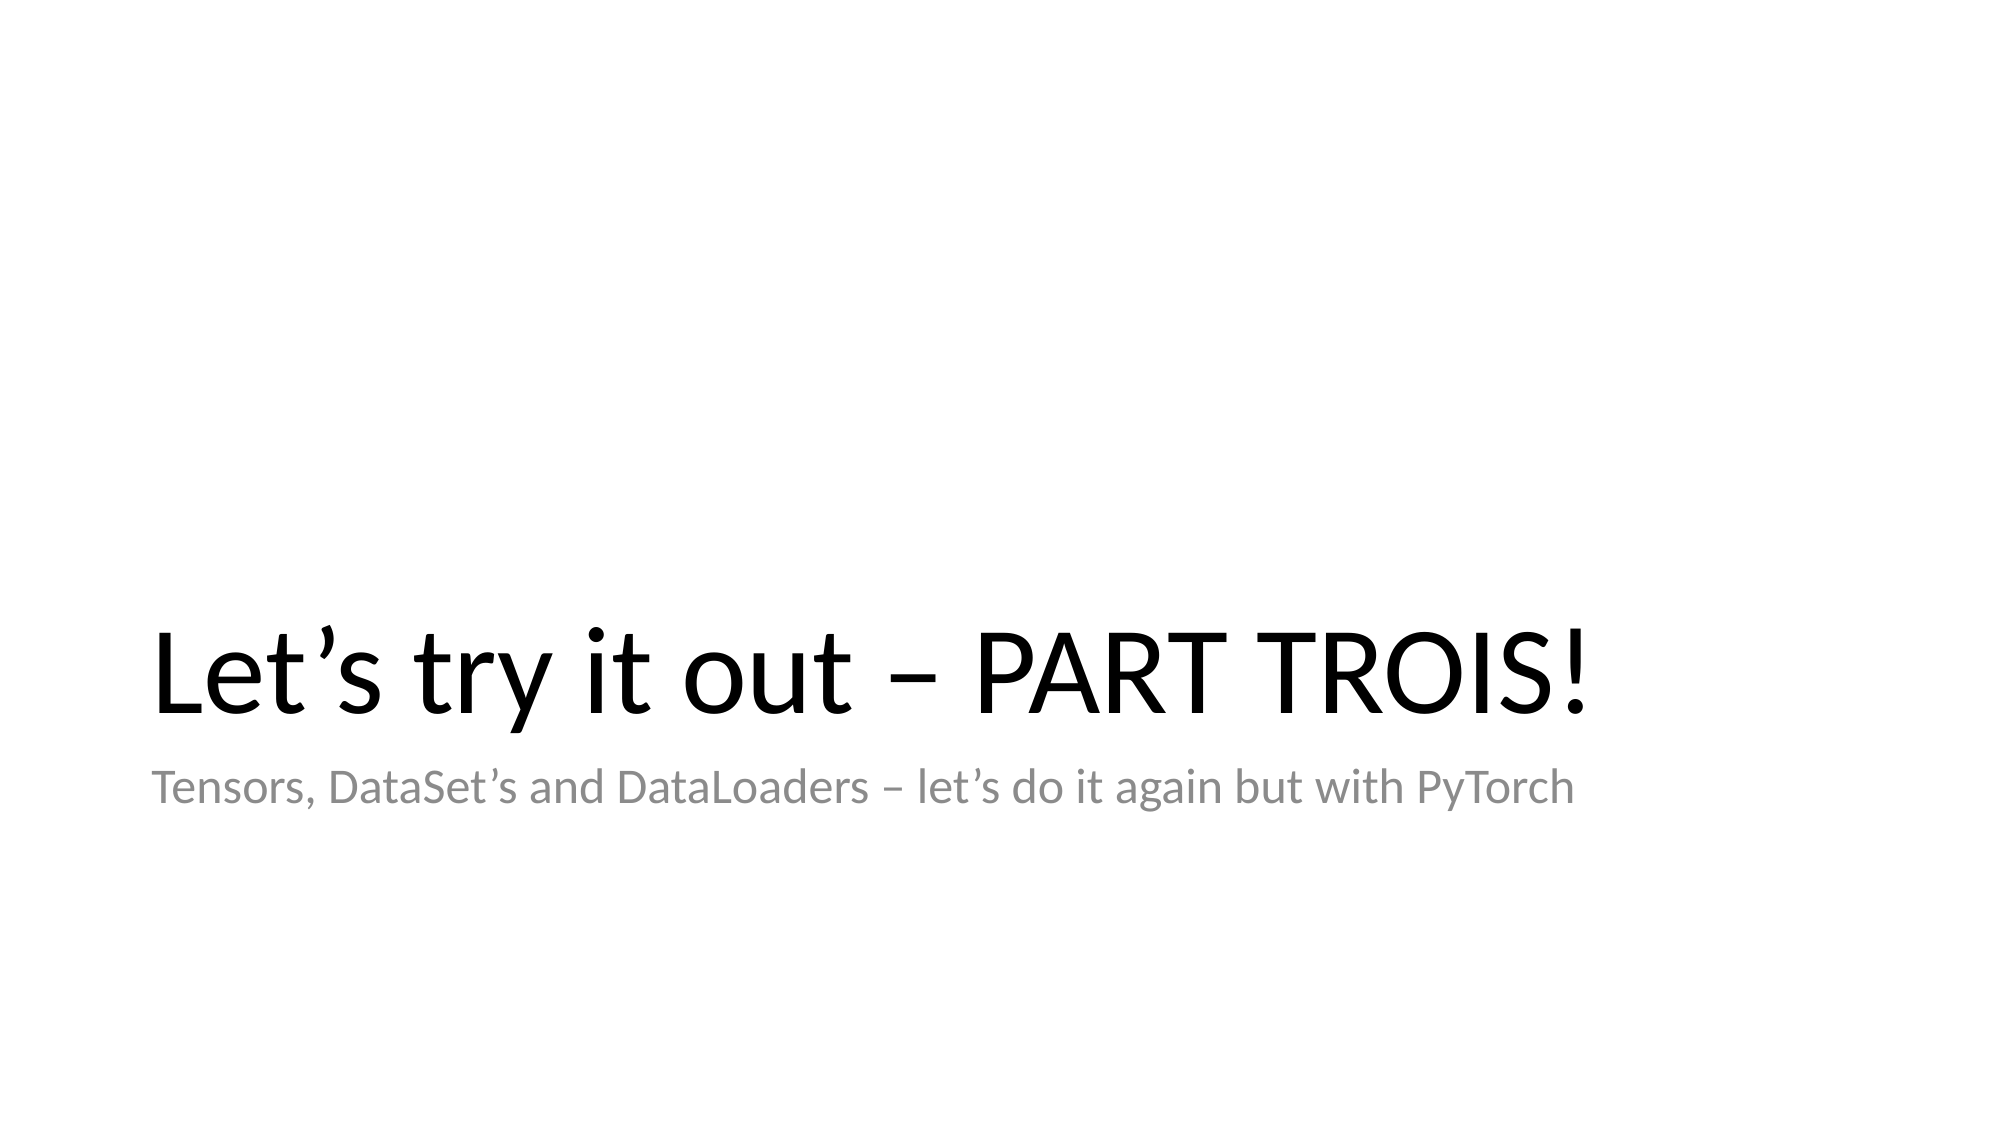

# Let’s try it out – PART TROIS!
Tensors, DataSet’s and DataLoaders – let’s do it again but with PyTorch